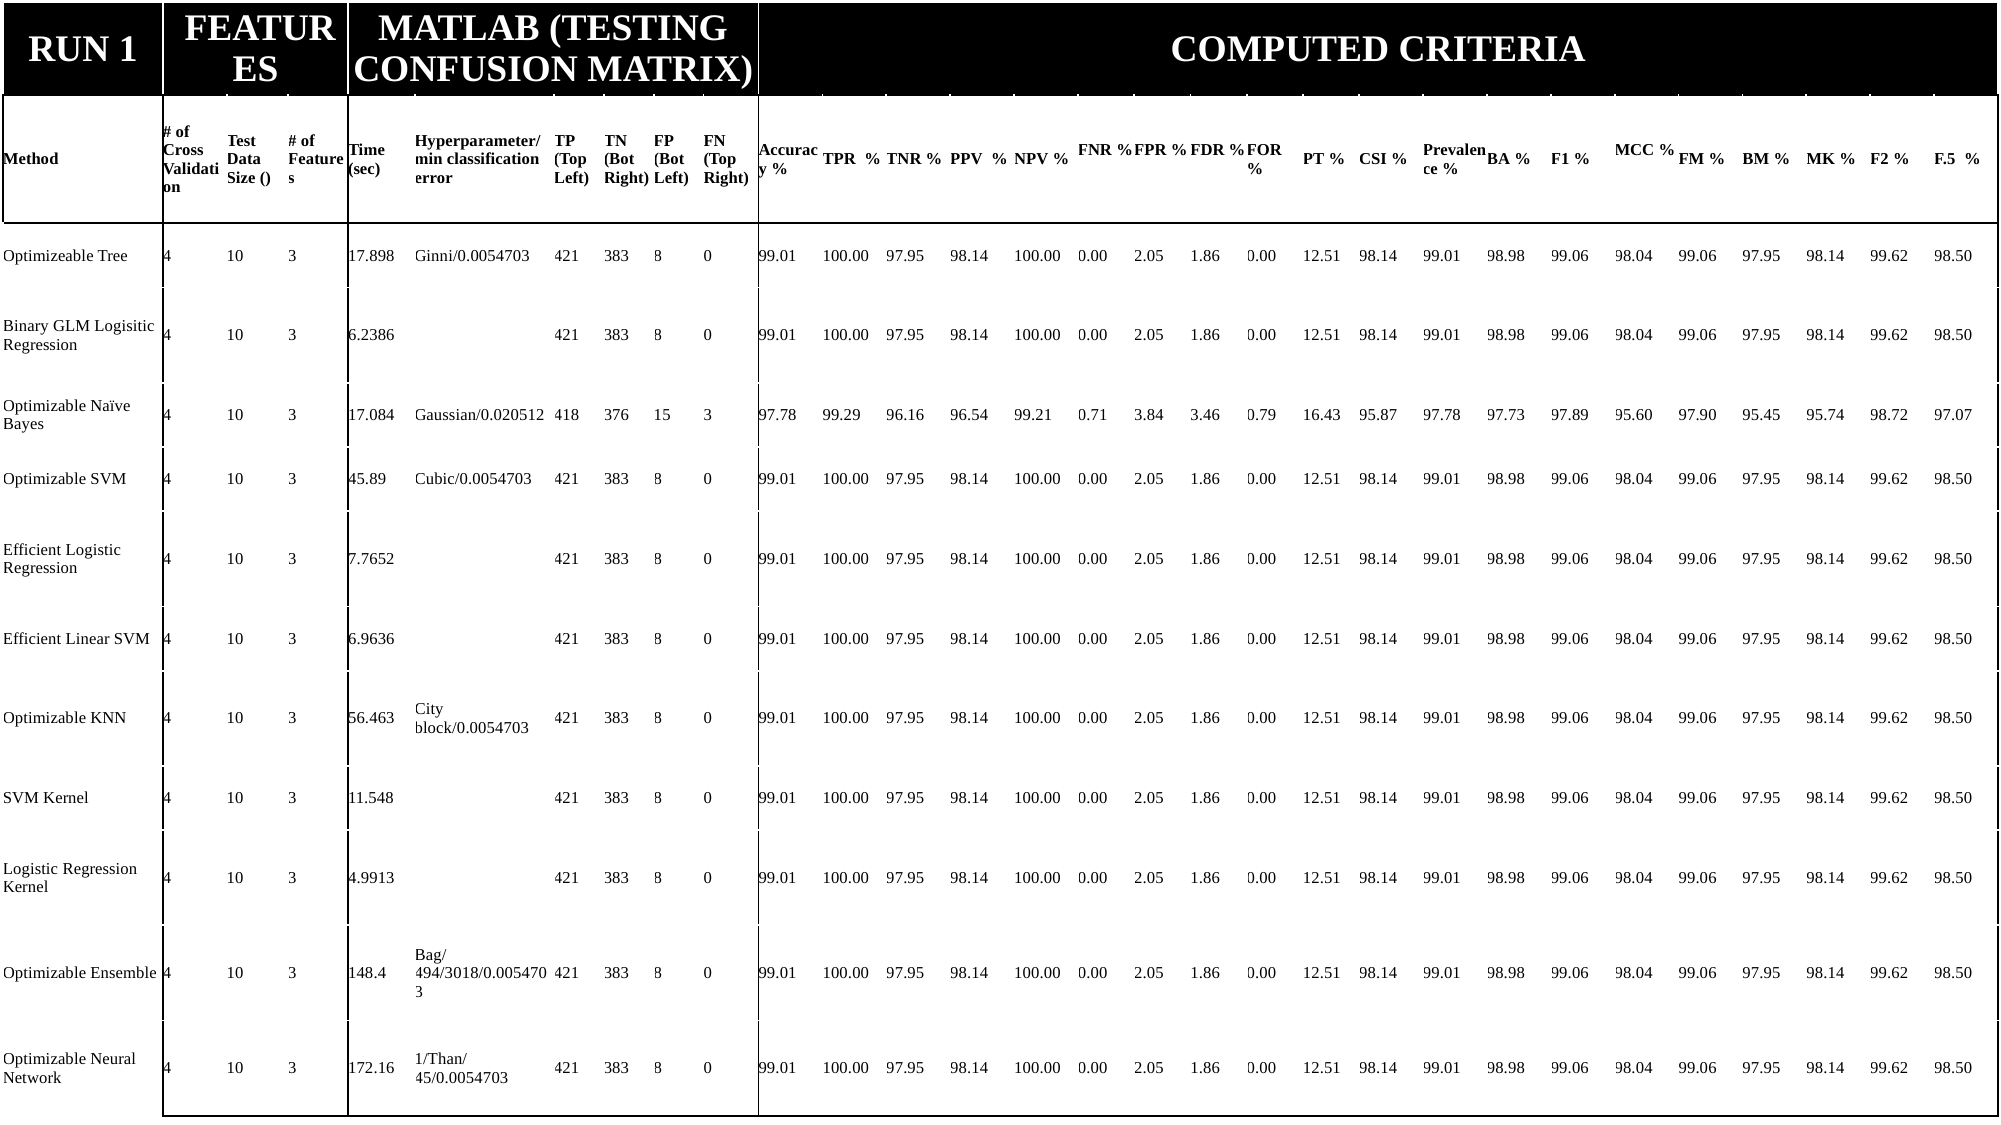

| RUN 1 | FEATURES |  |  | MATLAB (TESTING CONFUSION MATRIX) |  |  |  |  |  | COMPUTED CRITERIA |  |  |  |  |  |  |  |  |  |  |  |  |  |  |  |  |  |  |  |
| --- | --- | --- | --- | --- | --- | --- | --- | --- | --- | --- | --- | --- | --- | --- | --- | --- | --- | --- | --- | --- | --- | --- | --- | --- | --- | --- | --- | --- | --- |
| Method | # of Cross Validation | Test Data Size () | # of Features | Time (sec) | Hyperparameter/min classification error | TP (Top Left) | TN (Bot Right) | FP (Bot Left) | FN (Top Right) | Accuracy % | TPR  % | TNR % | PPV  % | NPV % | FNR % | FPR % | FDR % | FOR % | PT % | CSI % | Prevalence % | BA % | F1 % | MCC % | FM % | BM % | MK % | F2 % | F.5  % |
| Optimizeable Tree | 4 | 10 | 3 | 17.898 | Ginni/0.0054703 | 421 | 383 | 8 | 0 | 99.01 | 100.00 | 97.95 | 98.14 | 100.00 | 0.00 | 2.05 | 1.86 | 0.00 | 12.51 | 98.14 | 99.01 | 98.98 | 99.06 | 98.04 | 99.06 | 97.95 | 98.14 | 99.62 | 98.50 |
| Binary GLM Logisitic Regression | 4 | 10 | 3 | 6.2386 |  | 421 | 383 | 8 | 0 | 99.01 | 100.00 | 97.95 | 98.14 | 100.00 | 0.00 | 2.05 | 1.86 | 0.00 | 12.51 | 98.14 | 99.01 | 98.98 | 99.06 | 98.04 | 99.06 | 97.95 | 98.14 | 99.62 | 98.50 |
| Optimizable Naïve Bayes | 4 | 10 | 3 | 17.084 | Gaussian/0.020512 | 418 | 376 | 15 | 3 | 97.78 | 99.29 | 96.16 | 96.54 | 99.21 | 0.71 | 3.84 | 3.46 | 0.79 | 16.43 | 95.87 | 97.78 | 97.73 | 97.89 | 95.60 | 97.90 | 95.45 | 95.74 | 98.72 | 97.07 |
| Optimizable SVM | 4 | 10 | 3 | 45.89 | Cubic/0.0054703 | 421 | 383 | 8 | 0 | 99.01 | 100.00 | 97.95 | 98.14 | 100.00 | 0.00 | 2.05 | 1.86 | 0.00 | 12.51 | 98.14 | 99.01 | 98.98 | 99.06 | 98.04 | 99.06 | 97.95 | 98.14 | 99.62 | 98.50 |
| Efficient Logistic Regression | 4 | 10 | 3 | 7.7652 |  | 421 | 383 | 8 | 0 | 99.01 | 100.00 | 97.95 | 98.14 | 100.00 | 0.00 | 2.05 | 1.86 | 0.00 | 12.51 | 98.14 | 99.01 | 98.98 | 99.06 | 98.04 | 99.06 | 97.95 | 98.14 | 99.62 | 98.50 |
| Efficient Linear SVM | 4 | 10 | 3 | 6.9636 |  | 421 | 383 | 8 | 0 | 99.01 | 100.00 | 97.95 | 98.14 | 100.00 | 0.00 | 2.05 | 1.86 | 0.00 | 12.51 | 98.14 | 99.01 | 98.98 | 99.06 | 98.04 | 99.06 | 97.95 | 98.14 | 99.62 | 98.50 |
| Optimizable KNN | 4 | 10 | 3 | 56.463 | City block/0.0054703 | 421 | 383 | 8 | 0 | 99.01 | 100.00 | 97.95 | 98.14 | 100.00 | 0.00 | 2.05 | 1.86 | 0.00 | 12.51 | 98.14 | 99.01 | 98.98 | 99.06 | 98.04 | 99.06 | 97.95 | 98.14 | 99.62 | 98.50 |
| SVM Kernel | 4 | 10 | 3 | 11.548 |  | 421 | 383 | 8 | 0 | 99.01 | 100.00 | 97.95 | 98.14 | 100.00 | 0.00 | 2.05 | 1.86 | 0.00 | 12.51 | 98.14 | 99.01 | 98.98 | 99.06 | 98.04 | 99.06 | 97.95 | 98.14 | 99.62 | 98.50 |
| Logistic Regression Kernel | 4 | 10 | 3 | 4.9913 |  | 421 | 383 | 8 | 0 | 99.01 | 100.00 | 97.95 | 98.14 | 100.00 | 0.00 | 2.05 | 1.86 | 0.00 | 12.51 | 98.14 | 99.01 | 98.98 | 99.06 | 98.04 | 99.06 | 97.95 | 98.14 | 99.62 | 98.50 |
| Optimizable Ensemble | 4 | 10 | 3 | 148.4 | Bag/494/3018/0.0054703 | 421 | 383 | 8 | 0 | 99.01 | 100.00 | 97.95 | 98.14 | 100.00 | 0.00 | 2.05 | 1.86 | 0.00 | 12.51 | 98.14 | 99.01 | 98.98 | 99.06 | 98.04 | 99.06 | 97.95 | 98.14 | 99.62 | 98.50 |
| Optimizable Neural Network | 4 | 10 | 3 | 172.16 | 1/Than/45/0.0054703 | 421 | 383 | 8 | 0 | 99.01 | 100.00 | 97.95 | 98.14 | 100.00 | 0.00 | 2.05 | 1.86 | 0.00 | 12.51 | 98.14 | 99.01 | 98.98 | 99.06 | 98.04 | 99.06 | 97.95 | 98.14 | 99.62 | 98.50 |